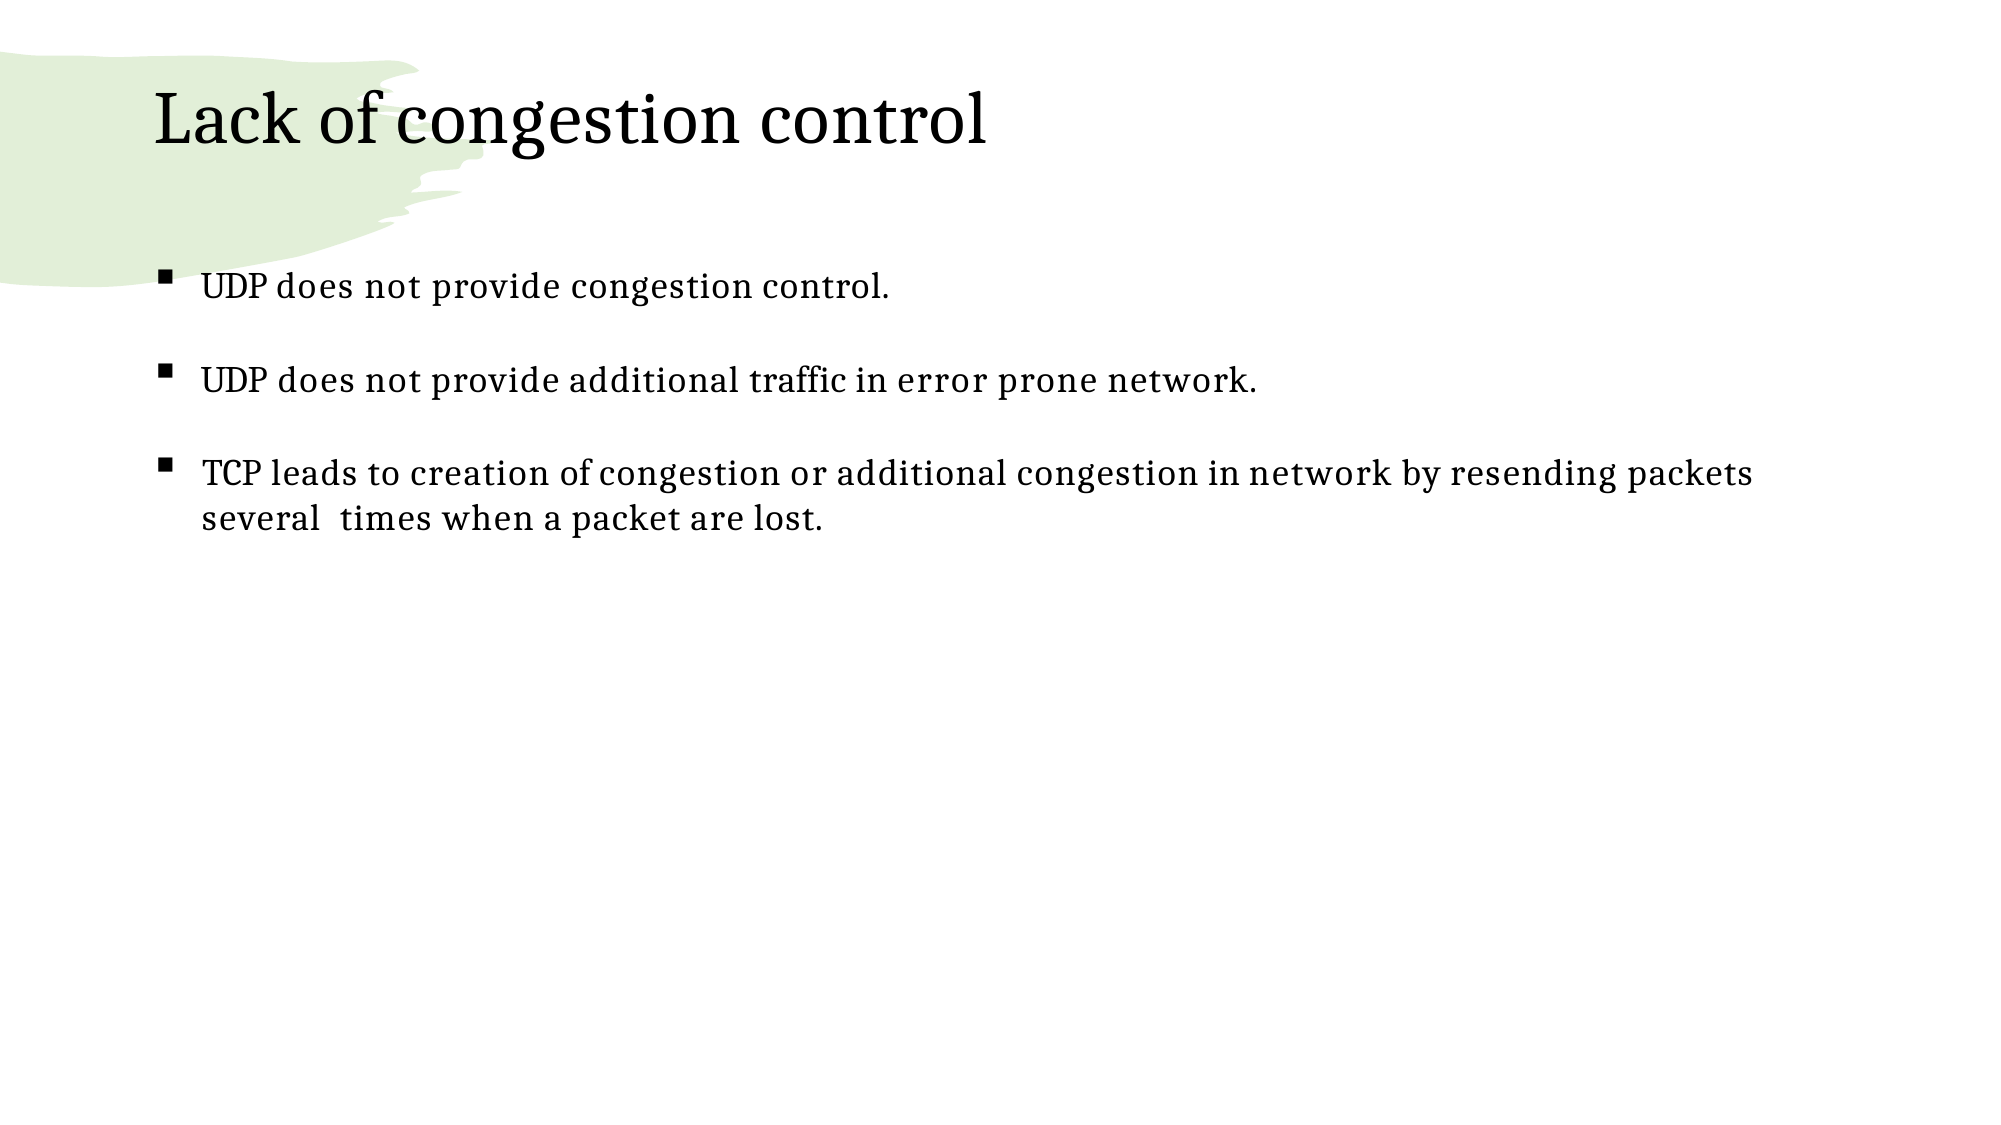

# Lack of congestion control
UDP does not provide congestion control.

UDP does not provide additional traffic in error prone network.

TCP leads to creation of congestion or additional congestion in network by resending packets several  times when a packet are lost.